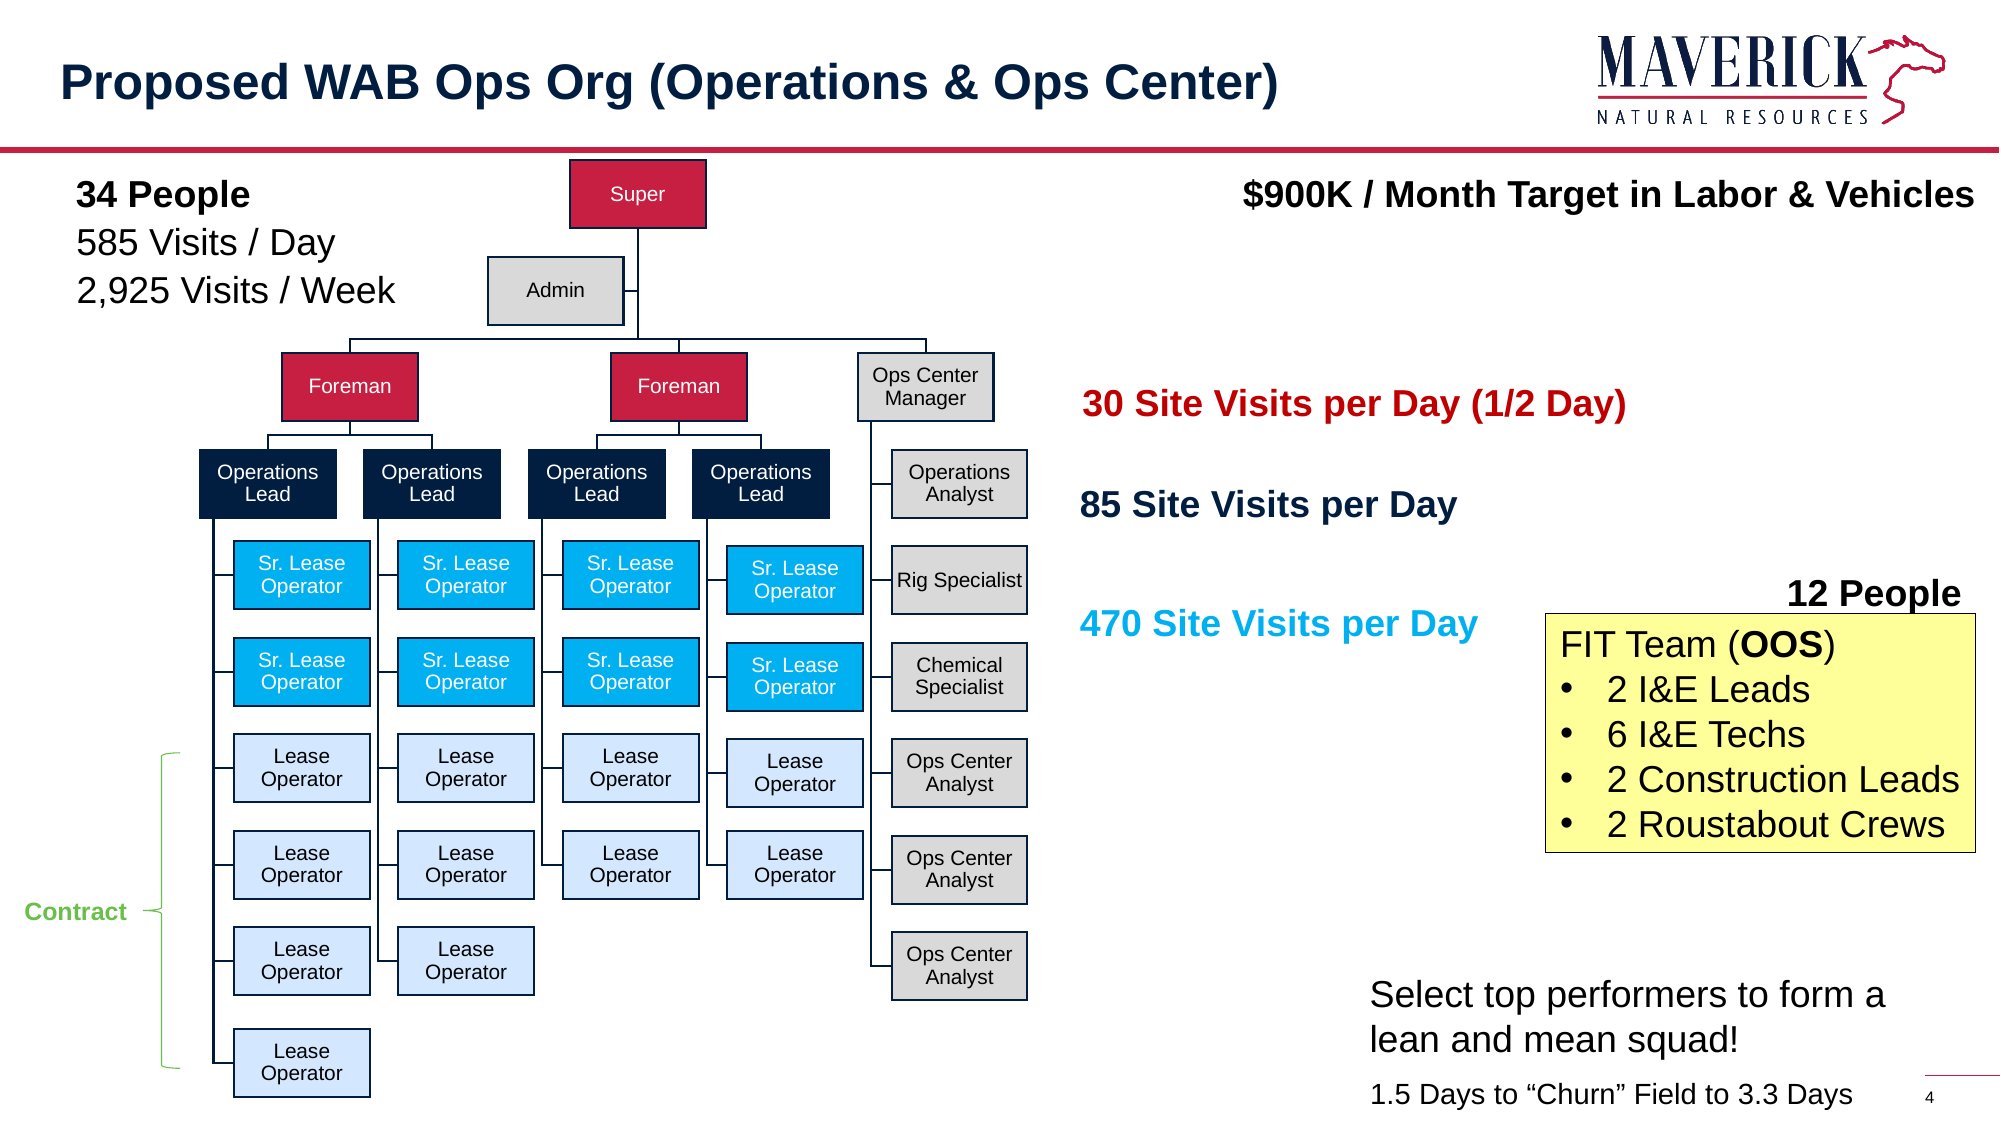

# Proposed WAB Ops Org (Operations & Ops Center)
Super
Foreman
Operations Lead
Sr. Lease Operator
Sr. Lease Operator
Lease Operator
Lease Operator
Lease Operator
Lease Operator
Operations Lead
Sr. Lease Operator
Sr. Lease Operator
Lease Operator
Lease Operator
Lease Operator
Foreman
Operations Lead
Sr. Lease Operator
Sr. Lease Operator
Lease Operator
Lease Operator
Operations Lead
Sr. Lease Operator
Sr. Lease Operator
Lease Operator
Lease Operator
Ops Center Manager
Operations Analyst
Rig Specialist
Chemical Specialist
Ops Center Analyst
Ops Center Analyst
Ops Center Analyst
Admin
34 People
$900K / Month Target in Labor & Vehicles
585 Visits / Day
2,925 Visits / Week
30 Site Visits per Day (1/2 Day)
85 Site Visits per Day
12 People
470 Site Visits per Day
FIT Team (OOS)
2 I&E Leads
6 I&E Techs
2 Construction Leads
2 Roustabout Crews

Contract
Select top performers to form a lean and mean squad!
1.5 Days to “Churn” Field to 3.3 Days
4